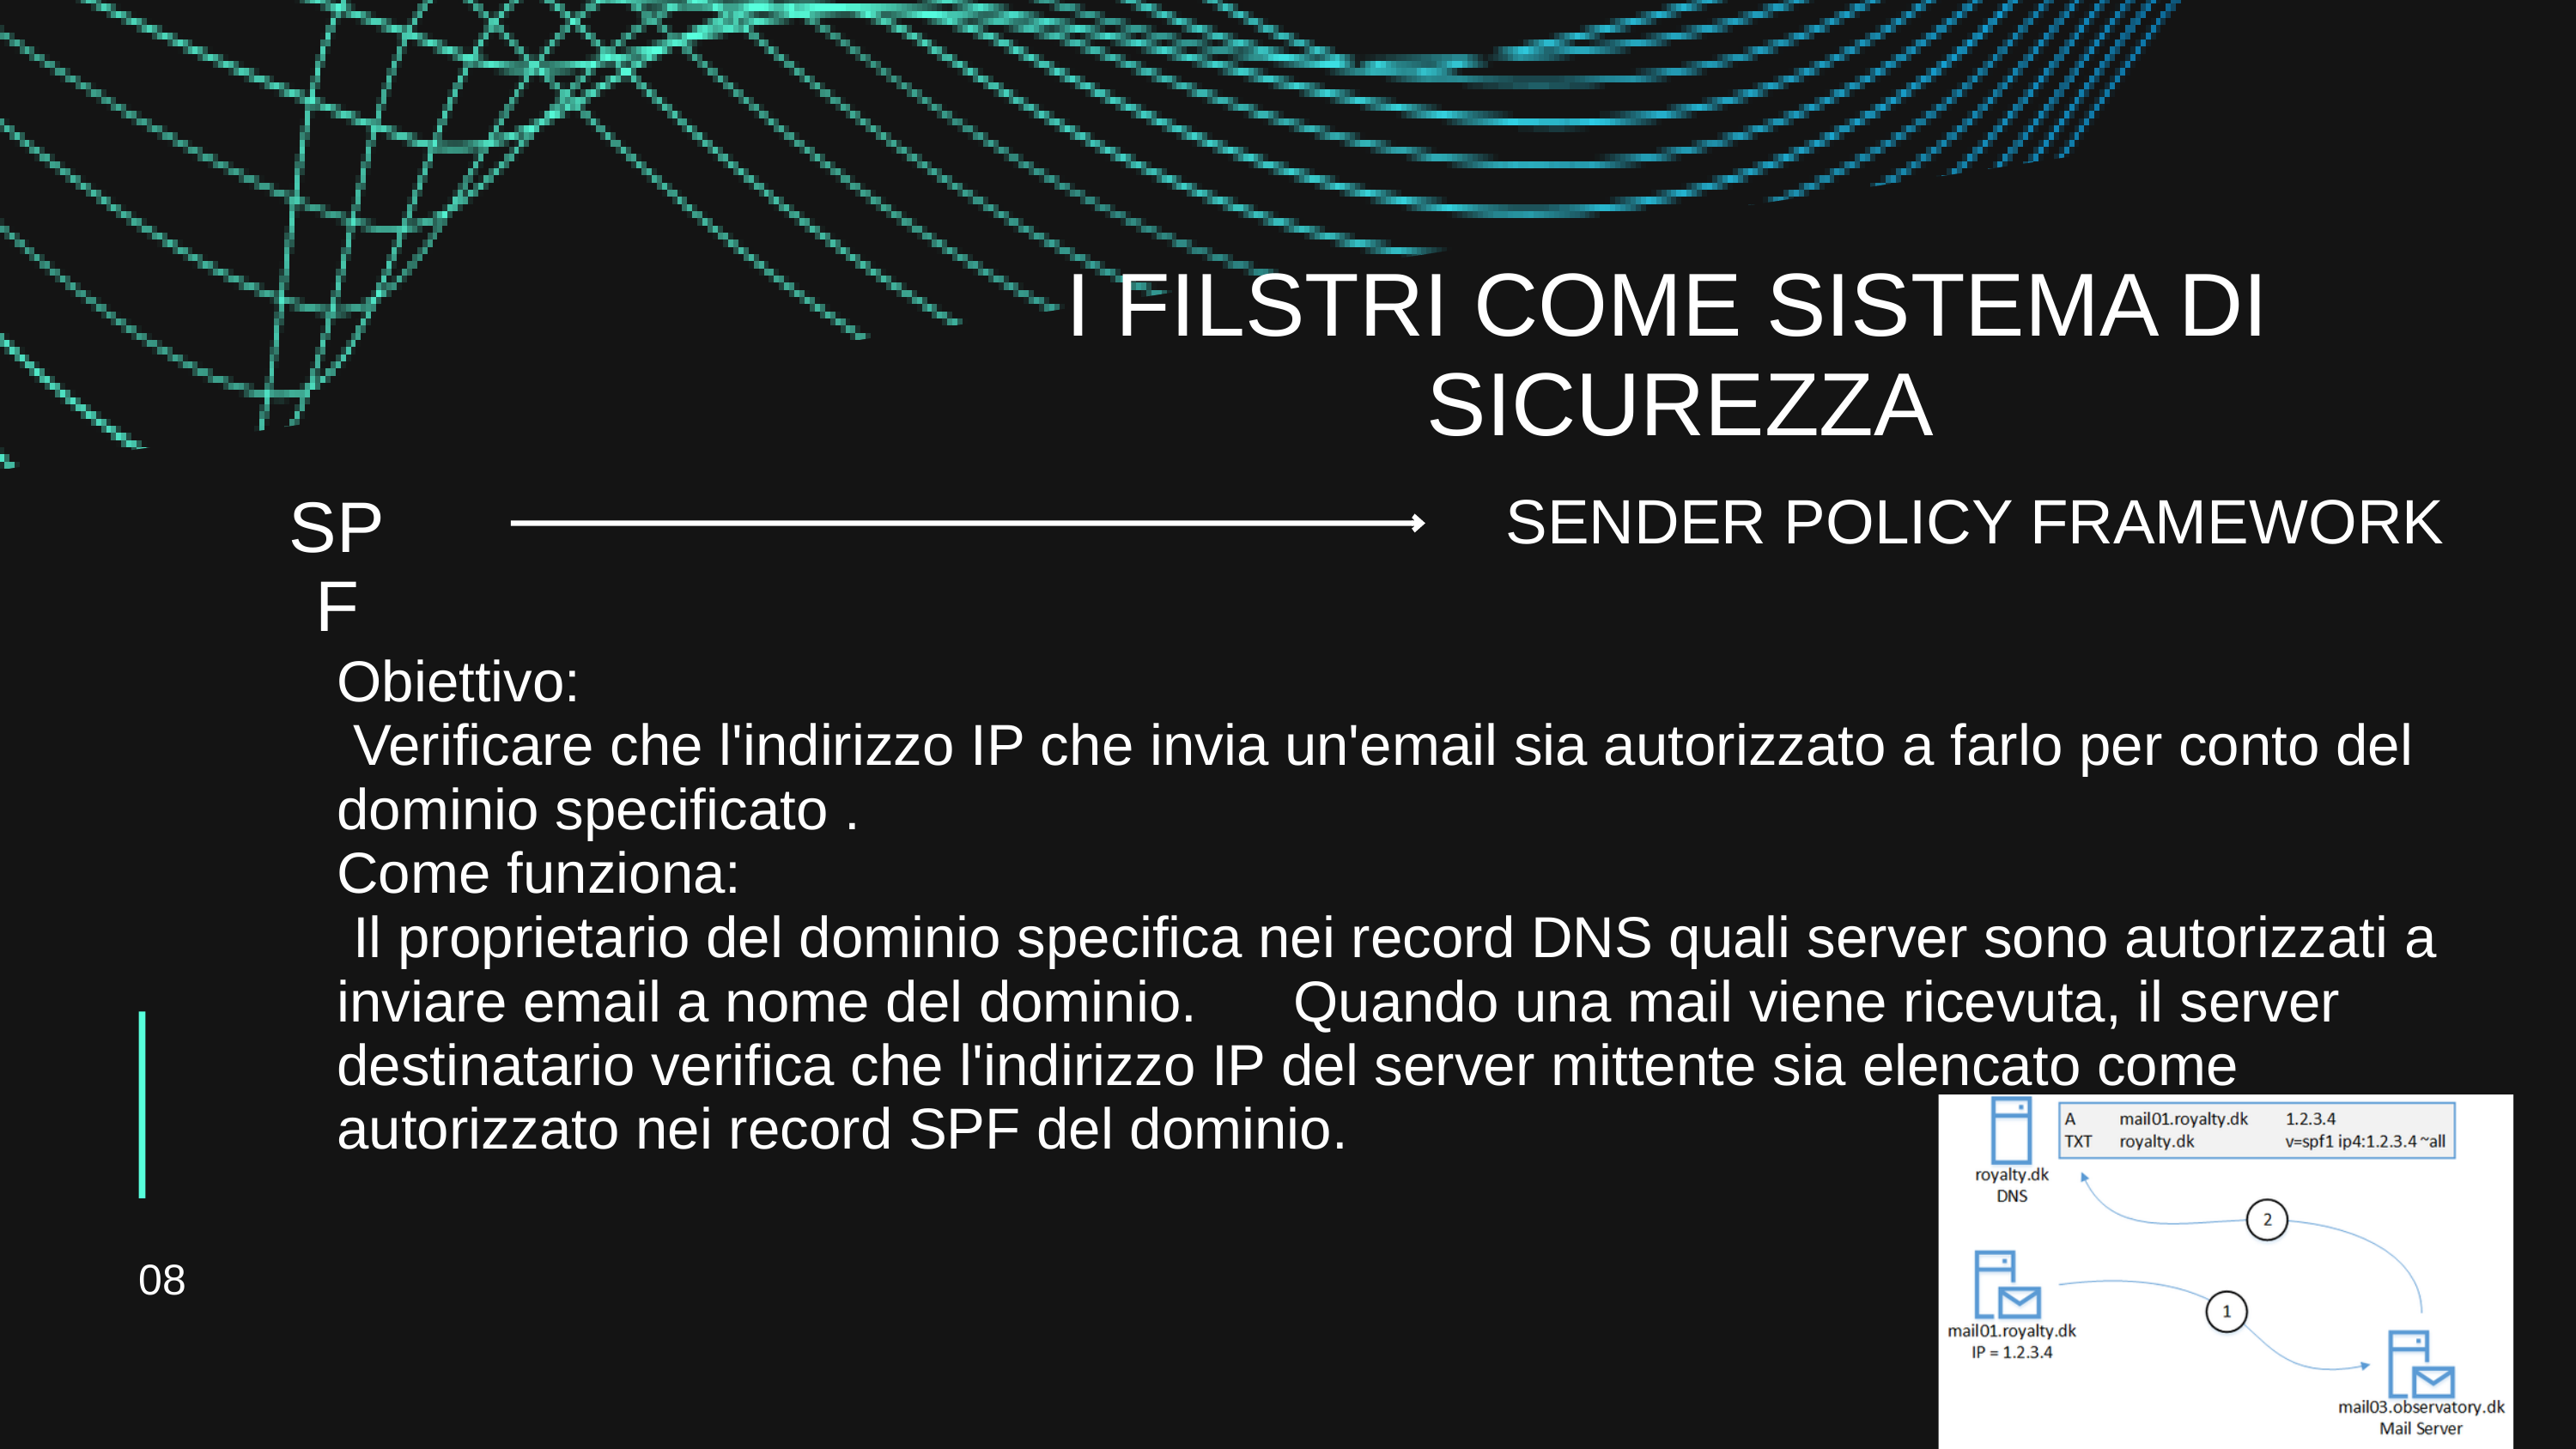

I FILSTRI COME SISTEMA DI  SICUREZZA
SPF
SENDER POLICY FRAMEWORK

Obiettivo:
 Verificare che l'indirizzo IP che invia un'email sia autorizzato a farlo per conto del dominio specificato .
Come funziona:
 Il proprietario del dominio specifica nei record DNS quali server sono autorizzati a inviare email a nome del dominio.      Quando una mail viene ricevuta, il server destinatario verifica che l'indirizzo IP del server mittente sia elencato come  autorizzato nei record SPF del dominio.

08